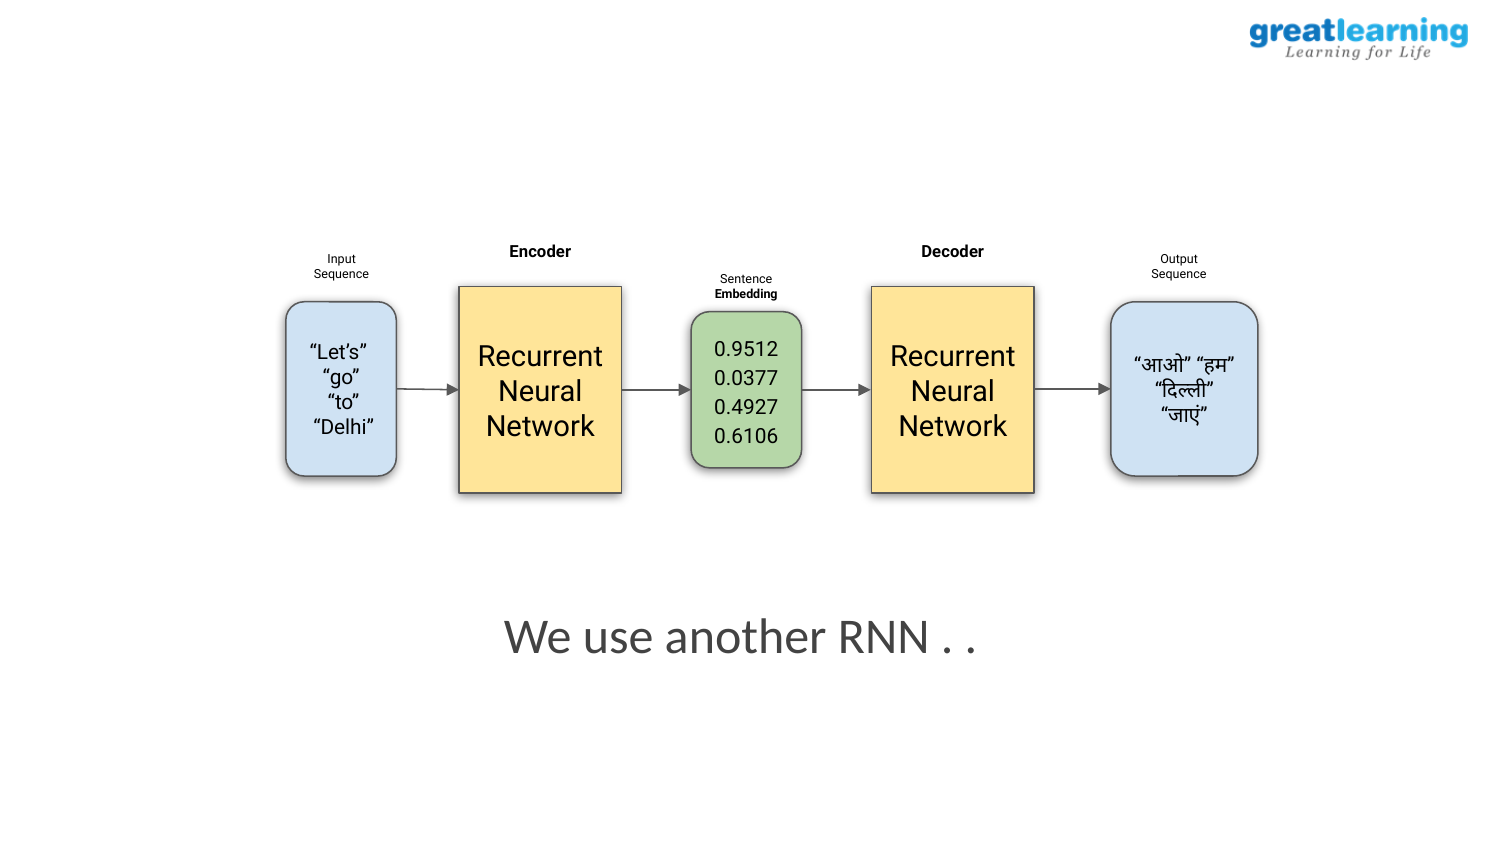

Encoder
Decoder
Input Sequence
Output Sequence
Sentence Embedding
Recurrent Neural Network
Recurrent Neural Network
“आओ” “हम”
“दिल्ली” “जाएं”
“Let’s”
“go”
 “to”
 “Delhi”
0.9512
0.0377
0.4927
0.6106
We use another RNN . .